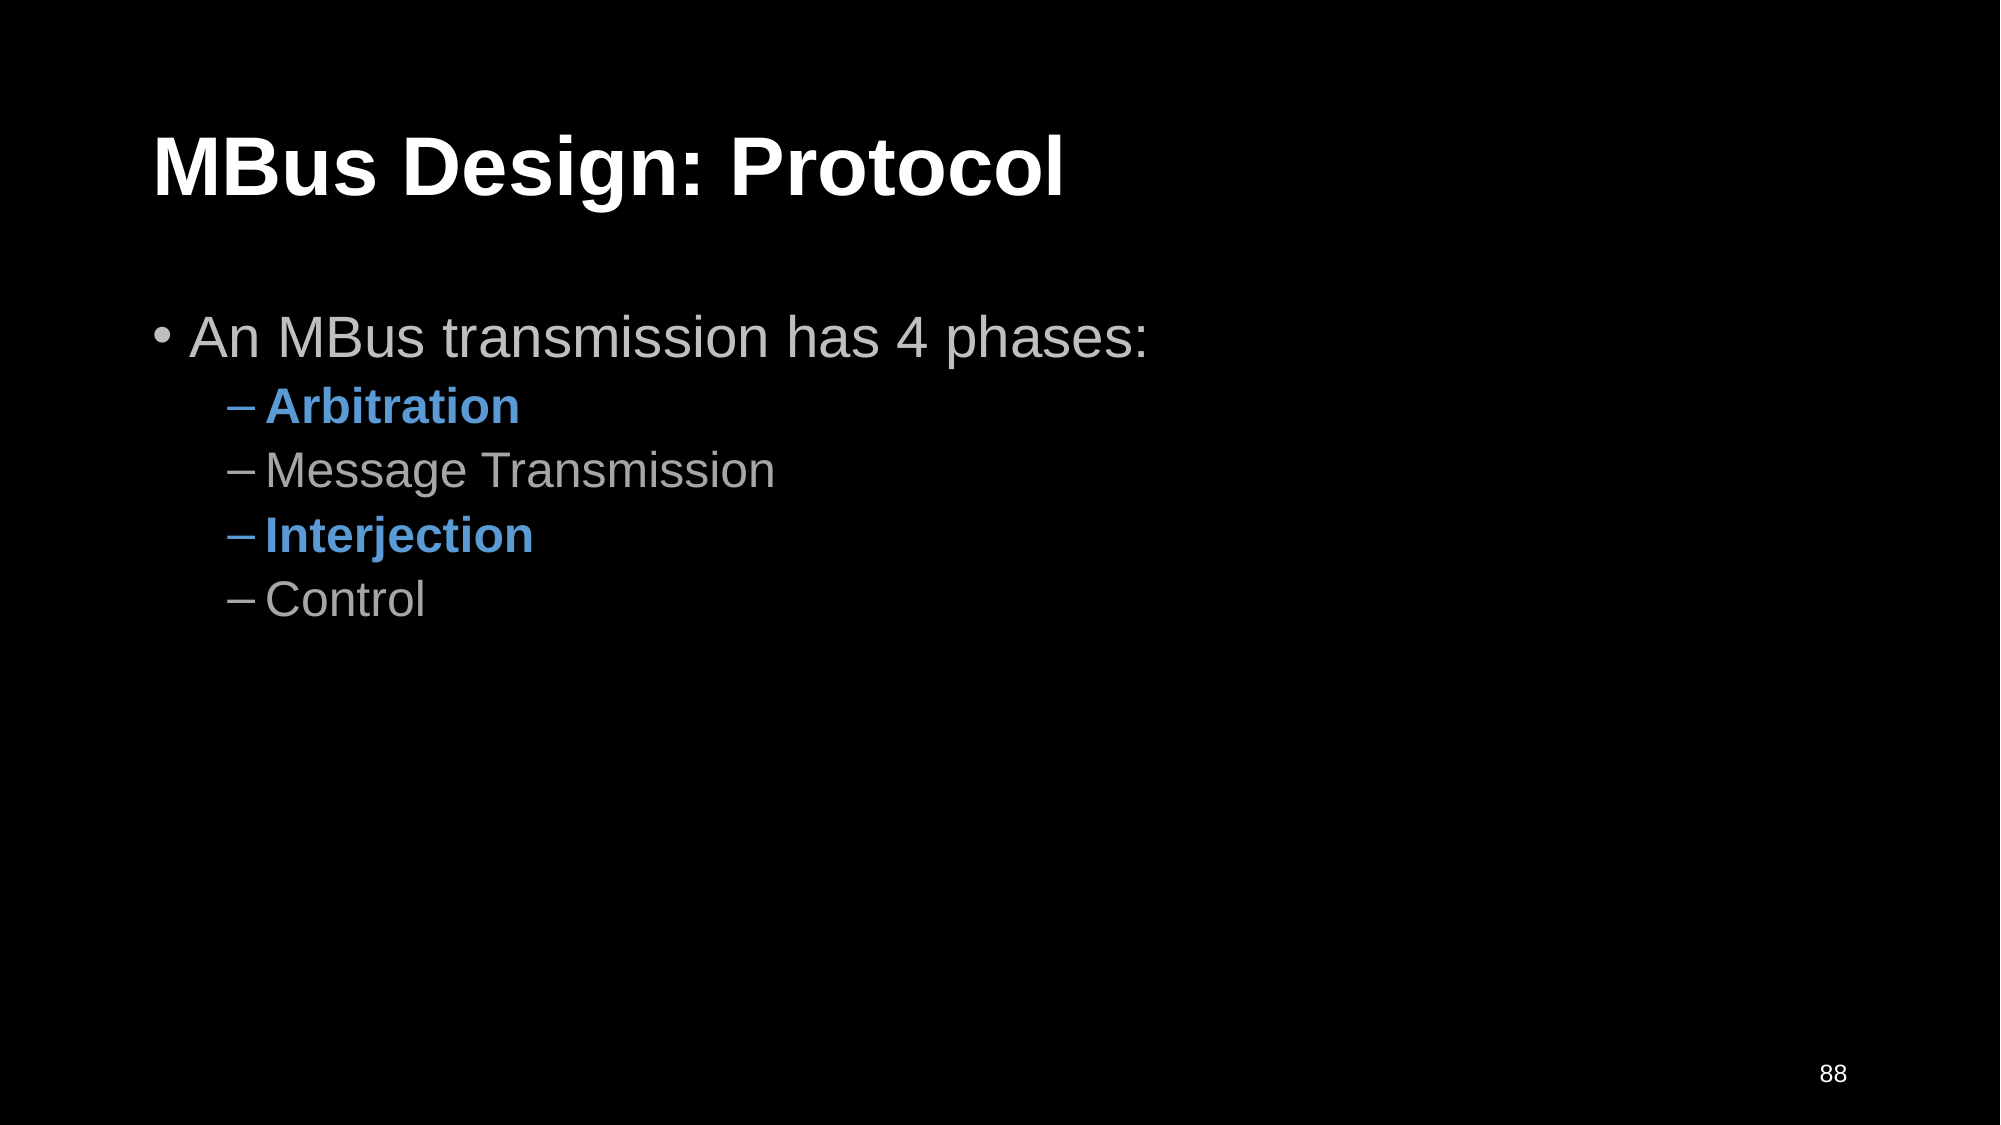

# MBus Design: Protocol
An MBus transmission has 4 phases:
Arbitration
Message Transmission
Interjection
Control
88